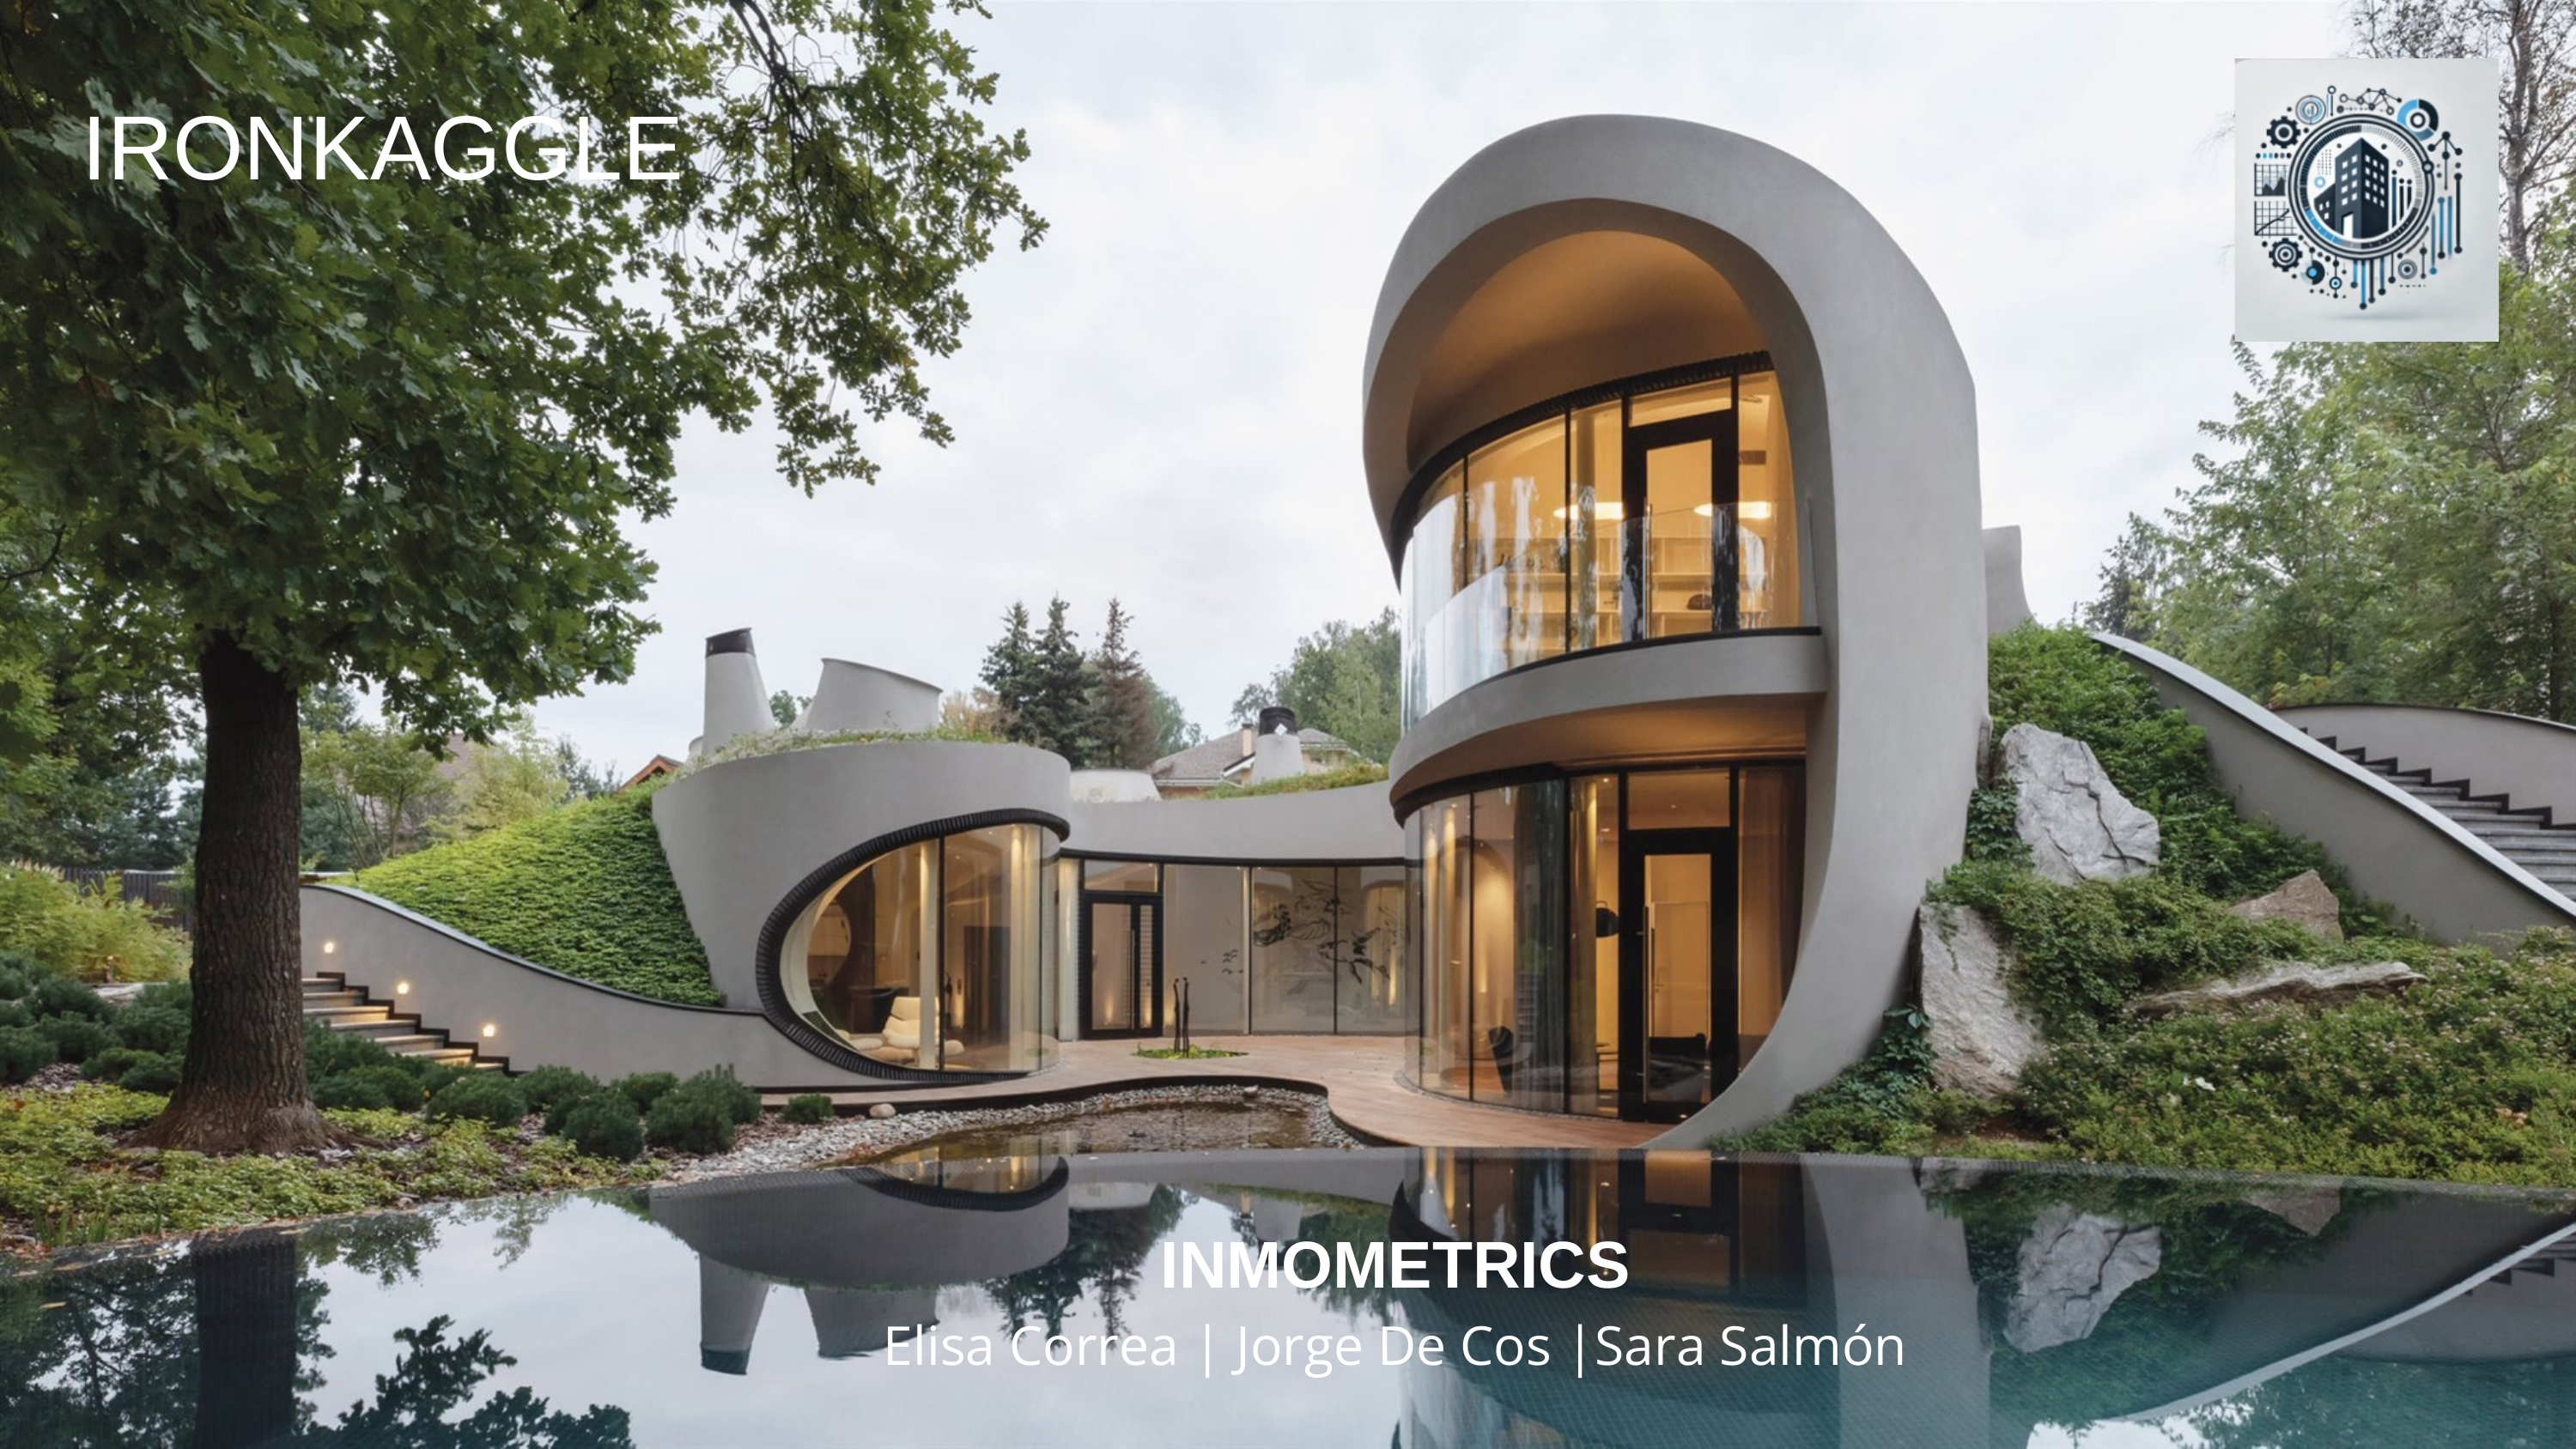

IRONKAGGLE

INMOMETRICS
Elisa Correa | Jorge De Cos |Sara Salmón